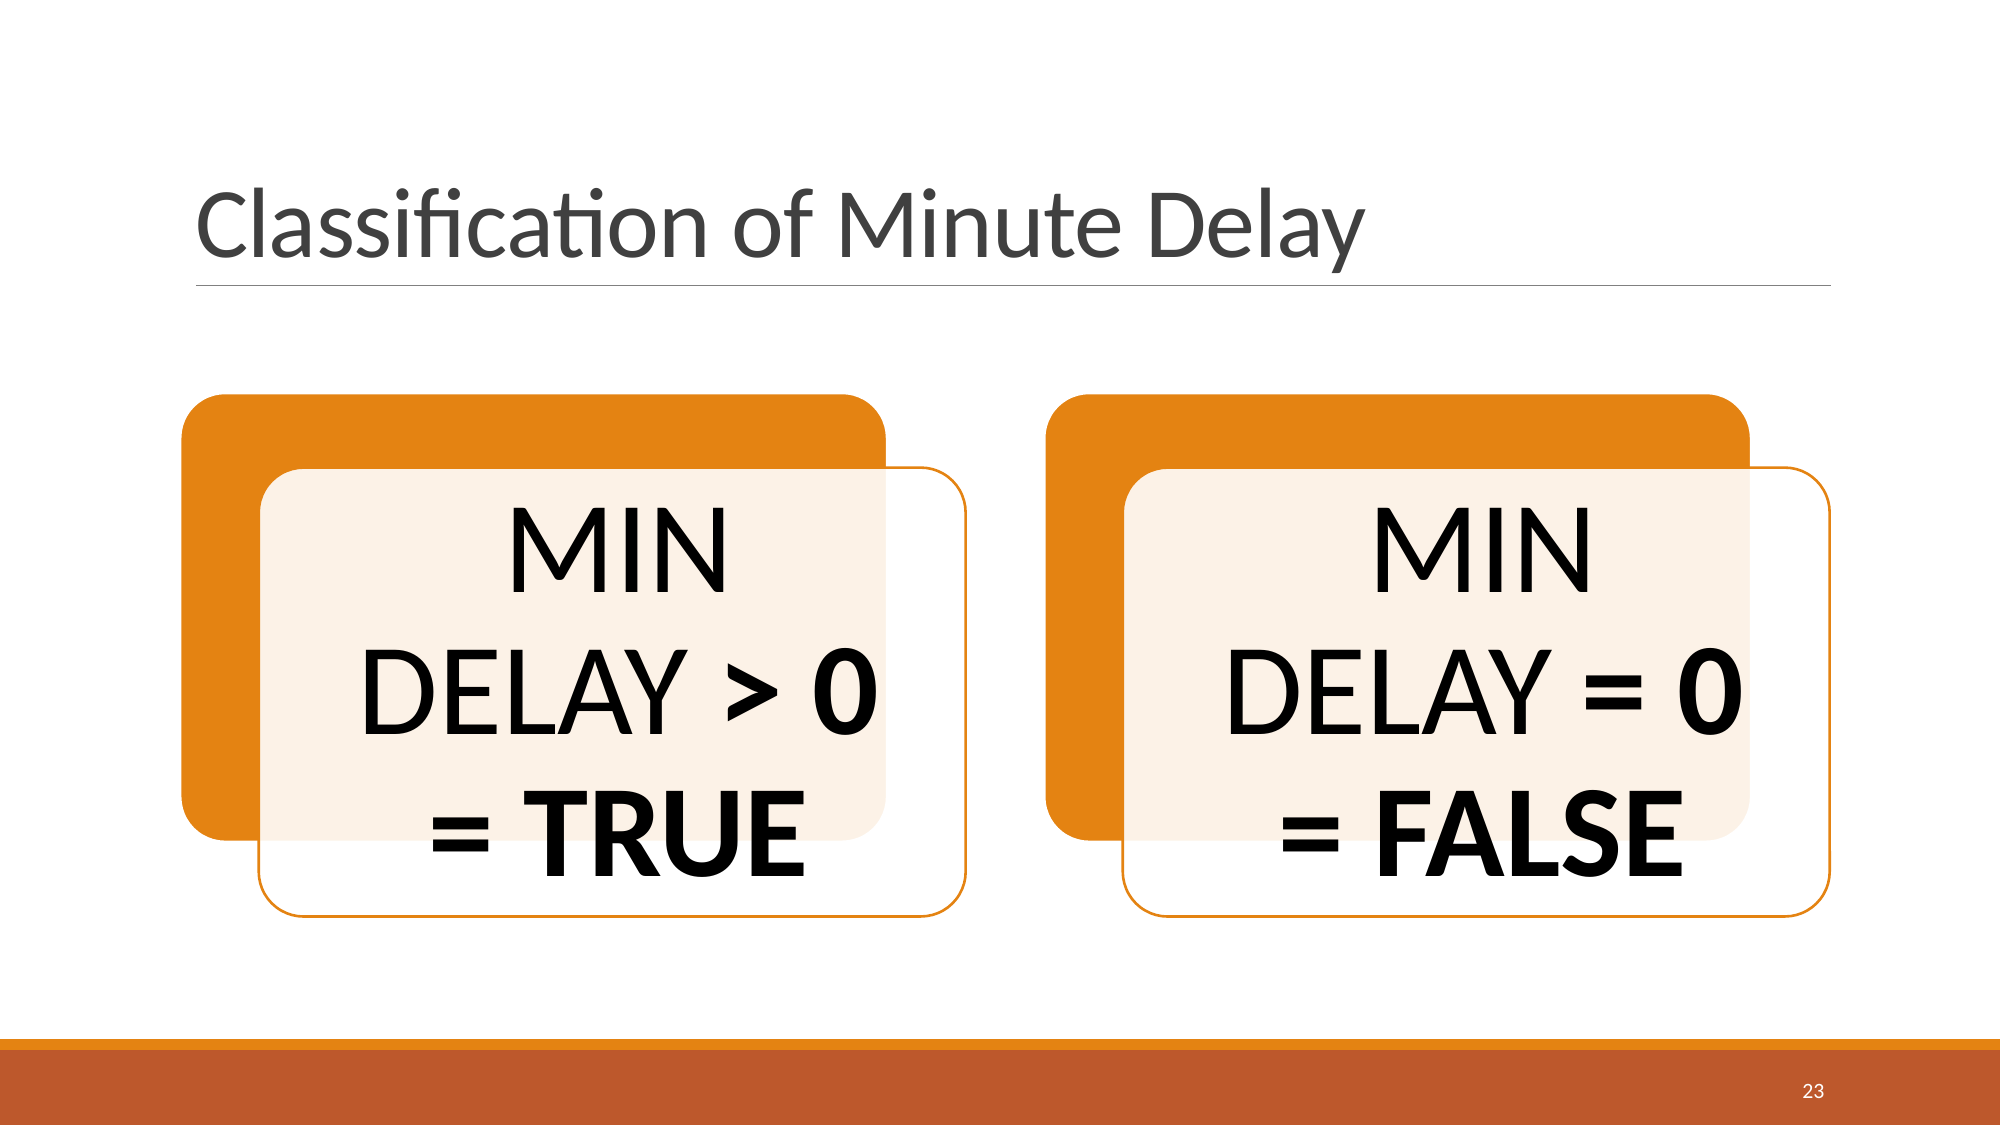

# Classification of Minute Delay
MIN DELAY > 0 = TRUE
MIN DELAY = 0 = FALSE
23